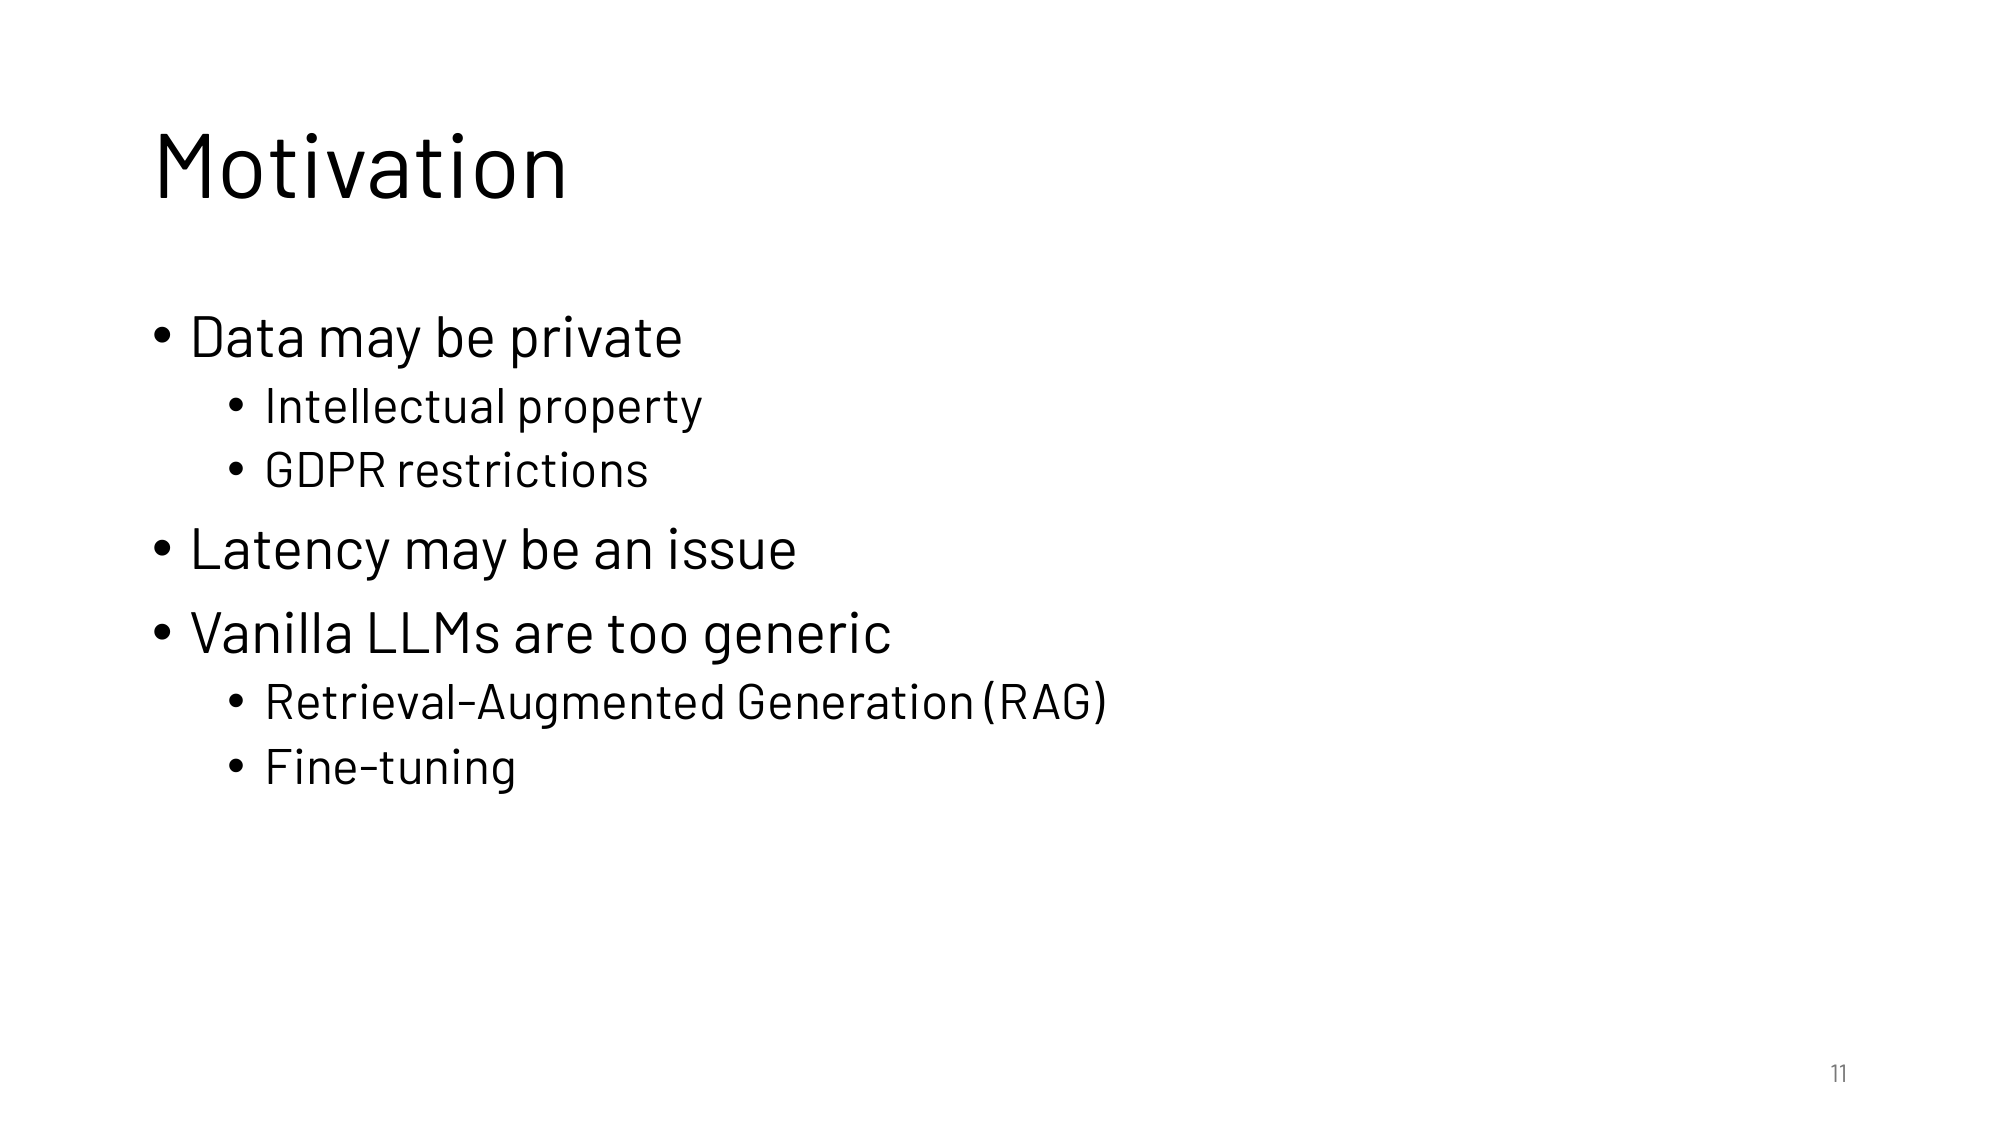

# Motivation
Data may be private
Intellectual property
GDPR restrictions
Latency may be an issue
Vanilla LLMs are too generic
Retrieval-Augmented Generation (RAG)
Fine-tuning

11